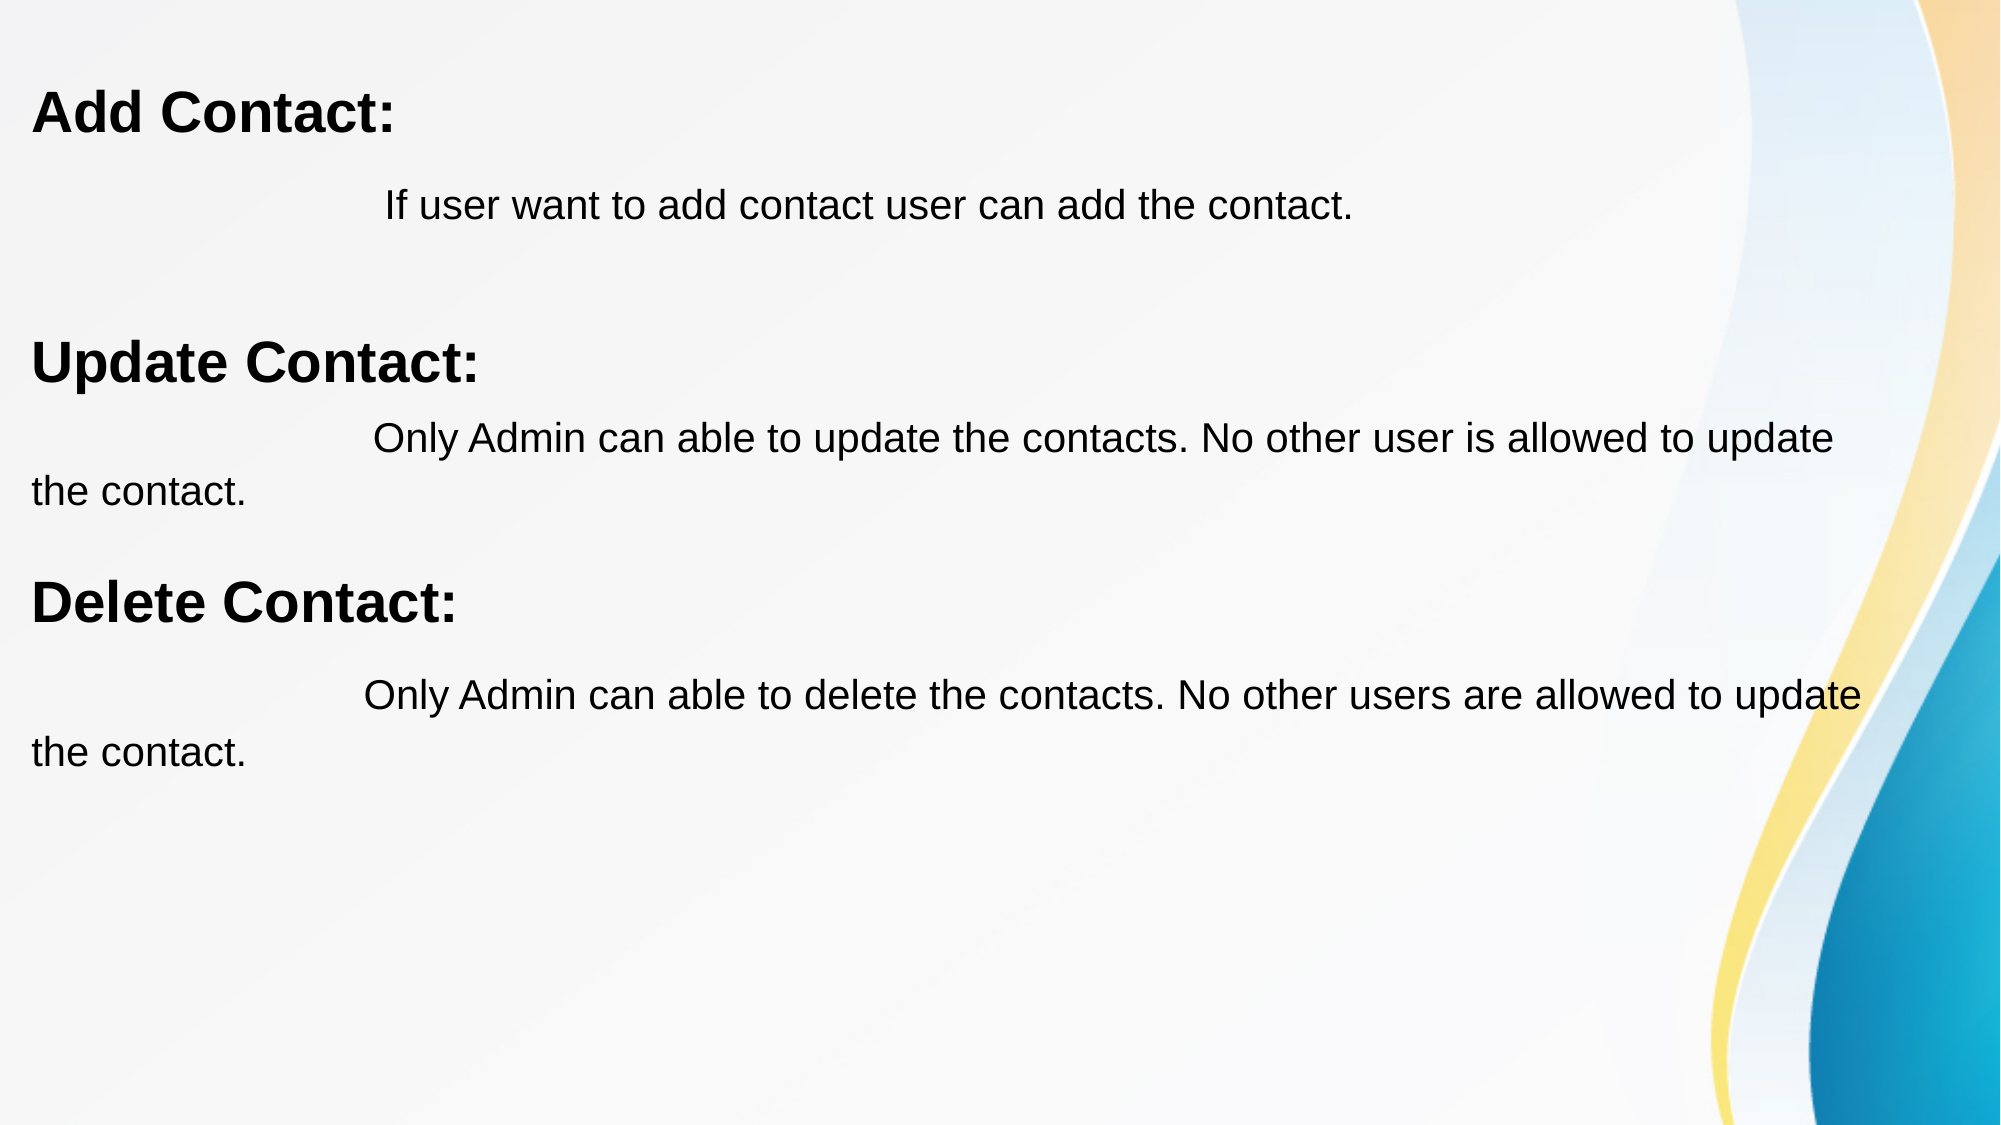

# Add Contact: If user want to add contact user can add the contact. Update Contact: Only Admin can able to update the contacts. No other user is allowed to update the contact. Delete Contact: Only Admin can able to delete the contacts. No other users are allowed to update the contact.